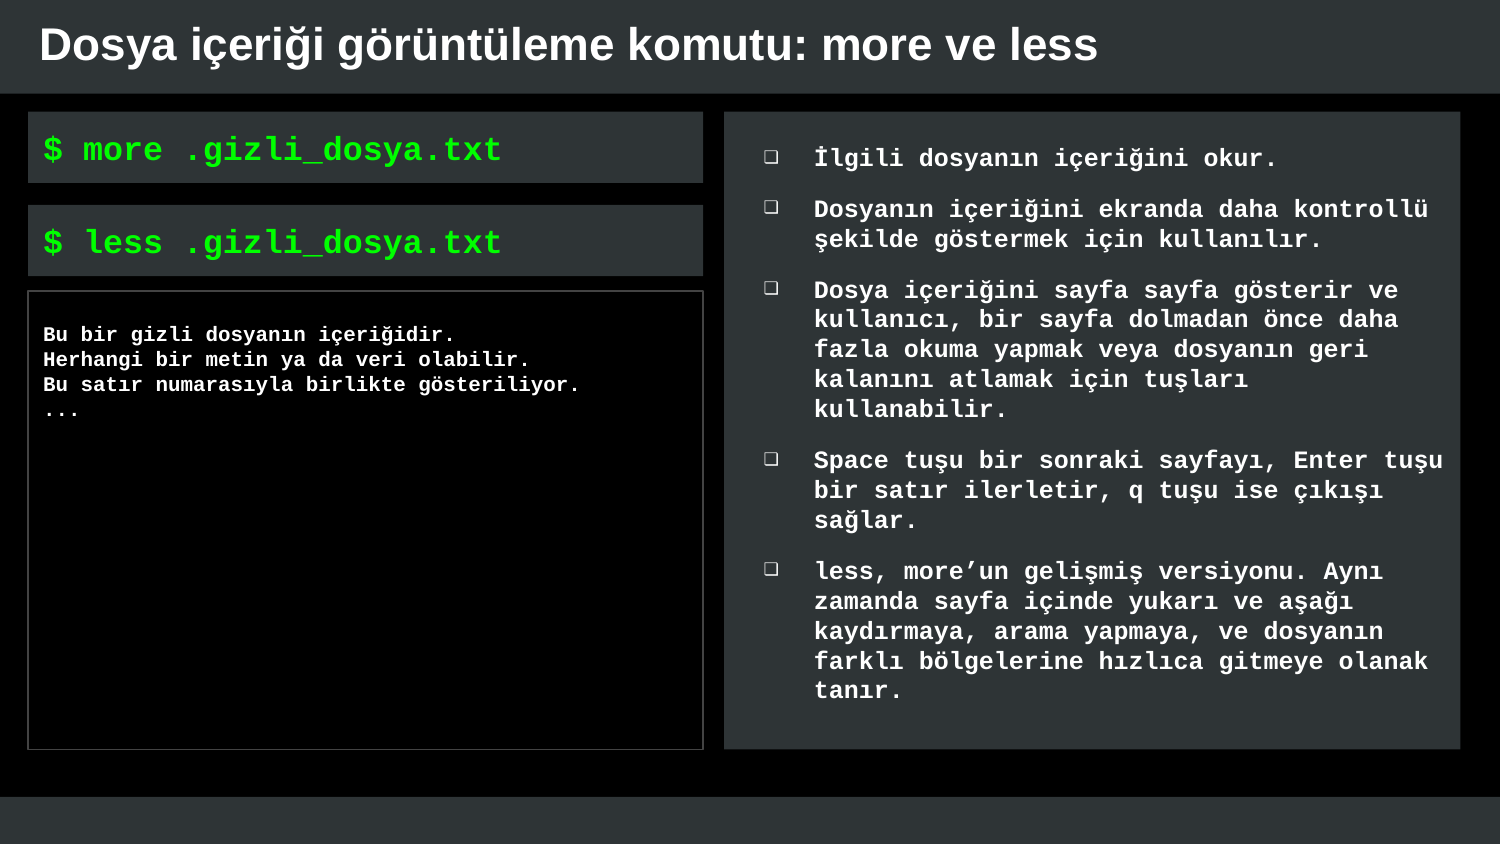

# Dosya içeriği görüntüleme komutu: more ve less
$ more .gizli_dosya.txt
İlgili dosyanın içeriğini okur.
Dosyanın içeriğini ekranda daha kontrollü şekilde göstermek için kullanılır.
Dosya içeriğini sayfa sayfa gösterir ve kullanıcı, bir sayfa dolmadan önce daha fazla okuma yapmak veya dosyanın geri kalanını atlamak için tuşları kullanabilir.
Space tuşu bir sonraki sayfayı, Enter tuşu bir satır ilerletir, q tuşu ise çıkışı sağlar.
less, more’un gelişmiş versiyonu. Aynı zamanda sayfa içinde yukarı ve aşağı kaydırmaya, arama yapmaya, ve dosyanın farklı bölgelerine hızlıca gitmeye olanak tanır.
$ less .gizli_dosya.txt
Bu bir gizli dosyanın içeriğidir.
Herhangi bir metin ya da veri olabilir.
Bu satır numarasıyla birlikte gösteriliyor.
...